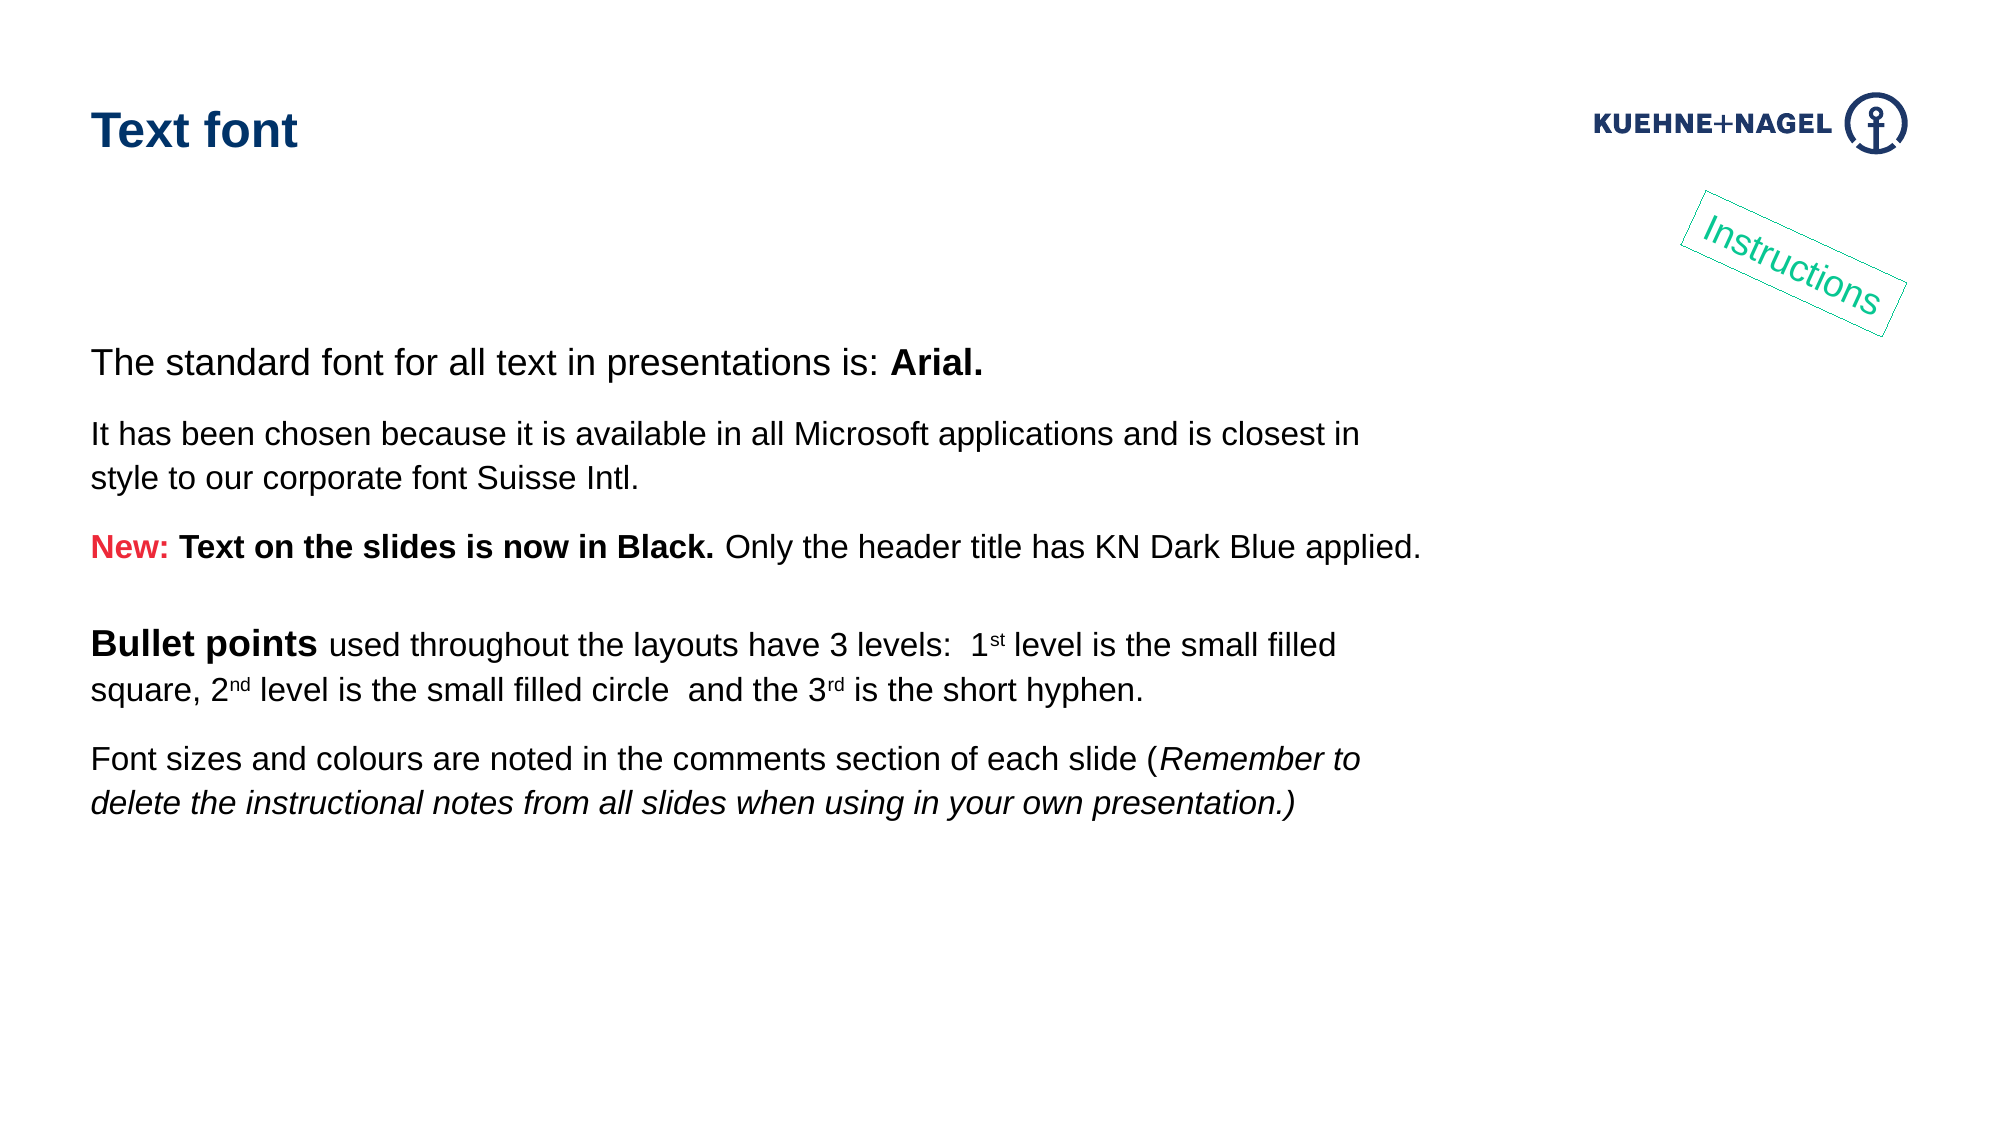

Text font
The standard font for all text in presentations is: Arial.
It has been chosen because it is available in all Microsoft applications and is closest in style to our corporate font Suisse Intl.
New: Text on the slides is now in Black. Only the header title has KN Dark Blue applied.
Bullet points used throughout the layouts have 3 levels:  1st level is the small filled square, 2nd level is the small filled circle  and the 3rd is the short hyphen.
Font sizes and colours are noted in the comments section of each slide (Remember to delete the instructional notes from all slides when using in your own presentation.)